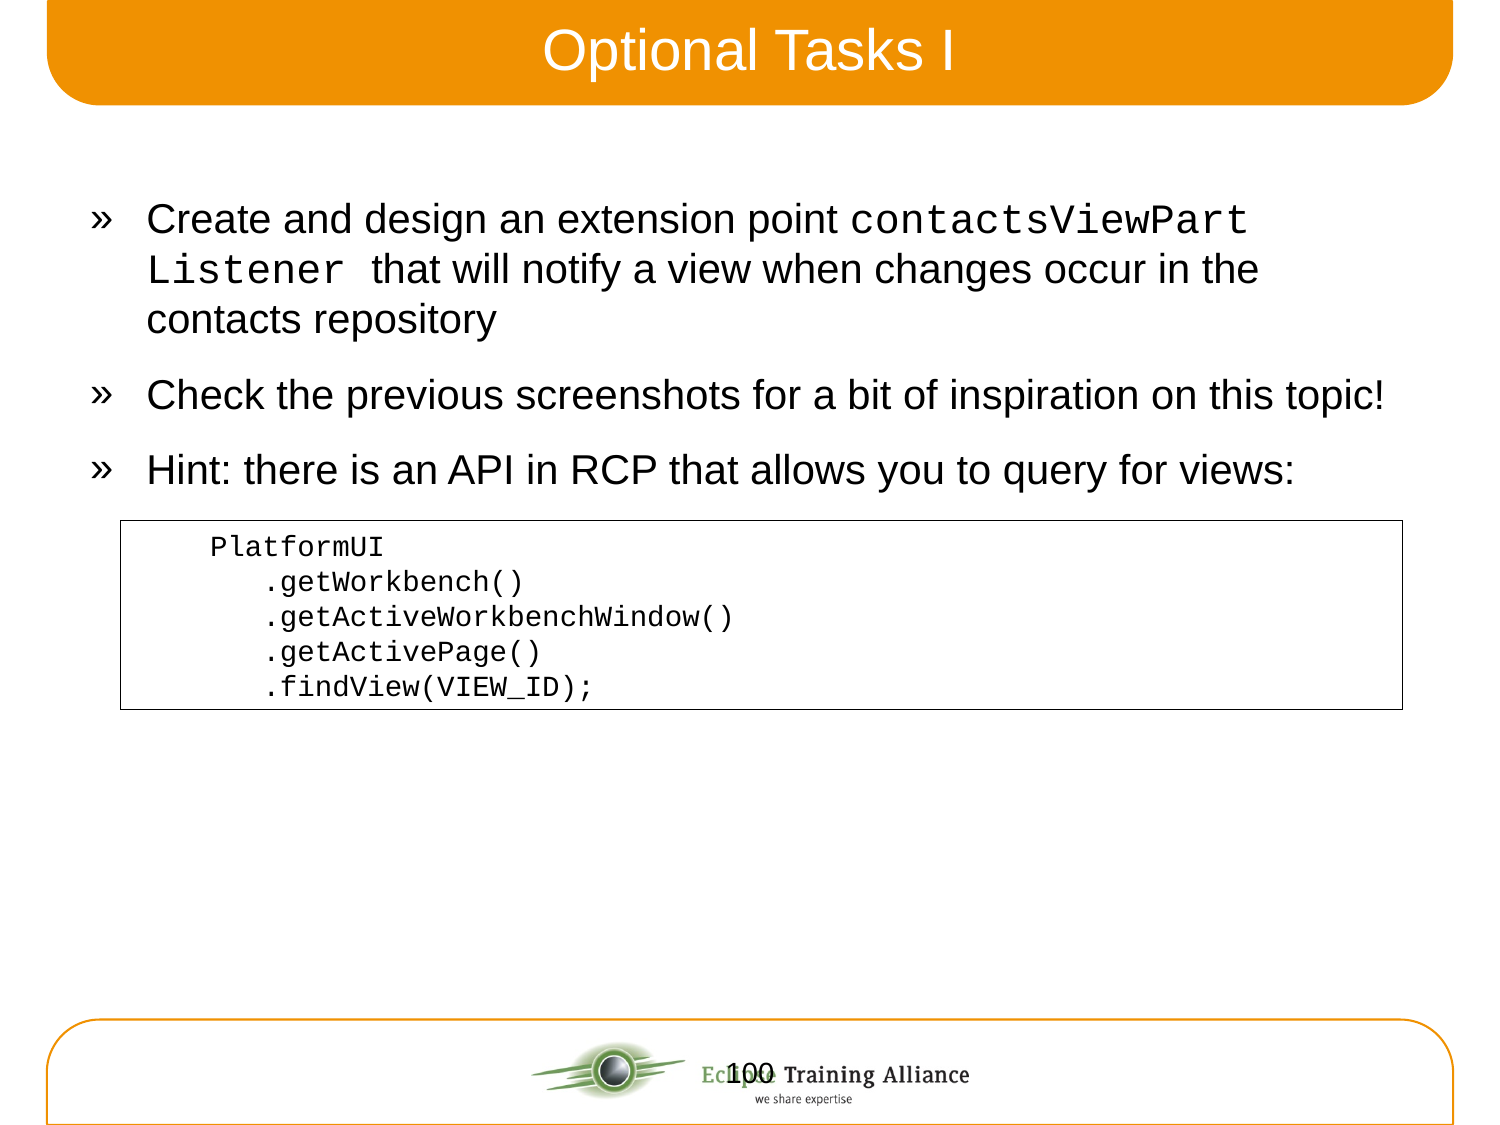

# Optional Tasks I
Create and design an extension point contactsViewPart Listener that will notify a view when changes occur in the contacts repository
Check the previous screenshots for a bit of inspiration on this topic!
Hint: there is an API in RCP that allows you to query for views:

PlatformUI
   .getWorkbench()
   .getActiveWorkbenchWindow()
   .getActivePage()
   .findView(VIEW_ID);
100